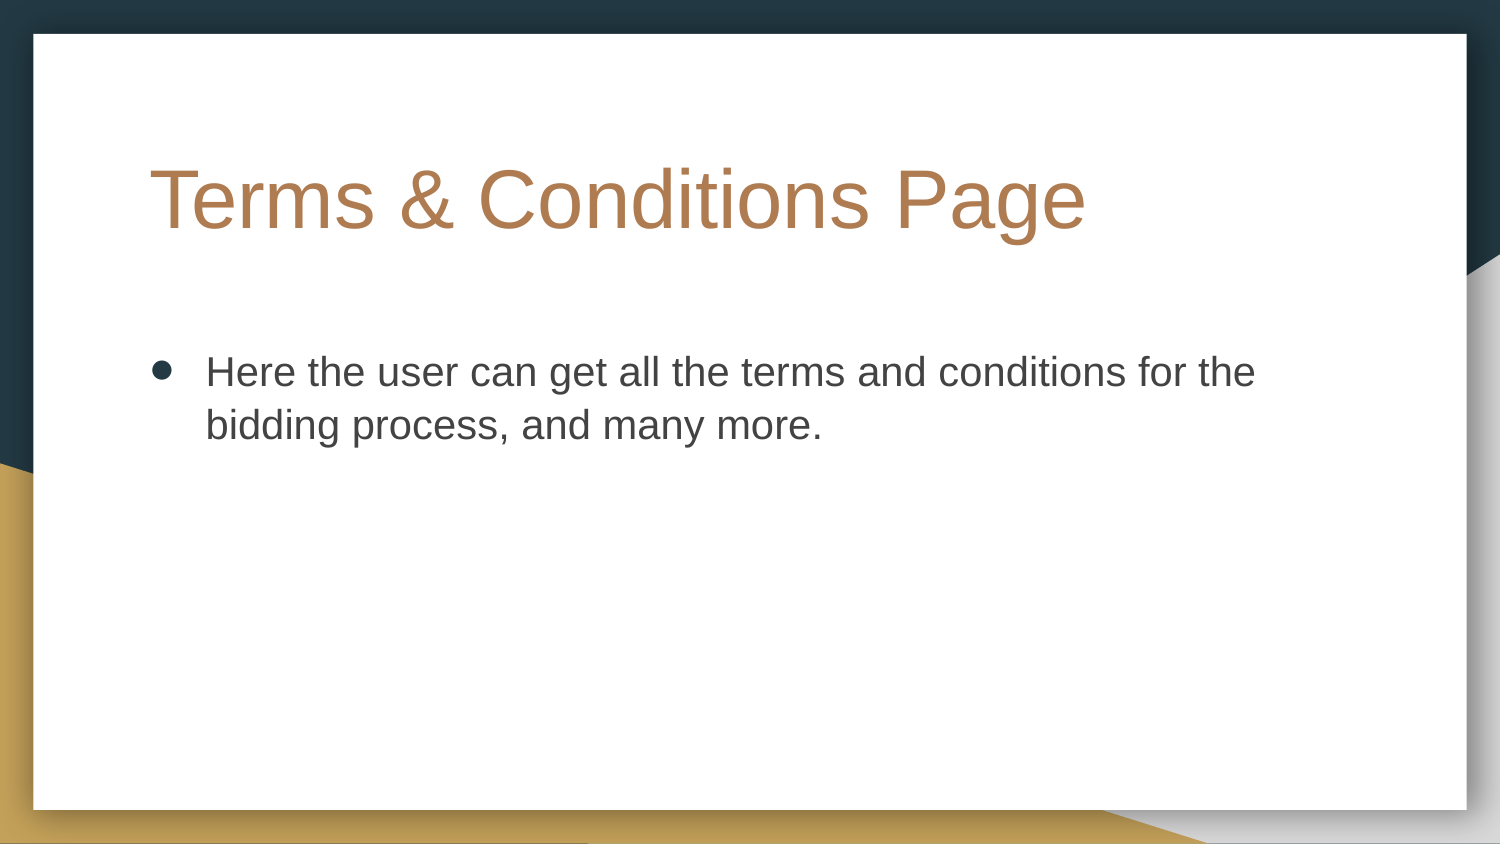

# Terms & Conditions Page

Here the user can get all the terms and conditions for the bidding process, and many more.